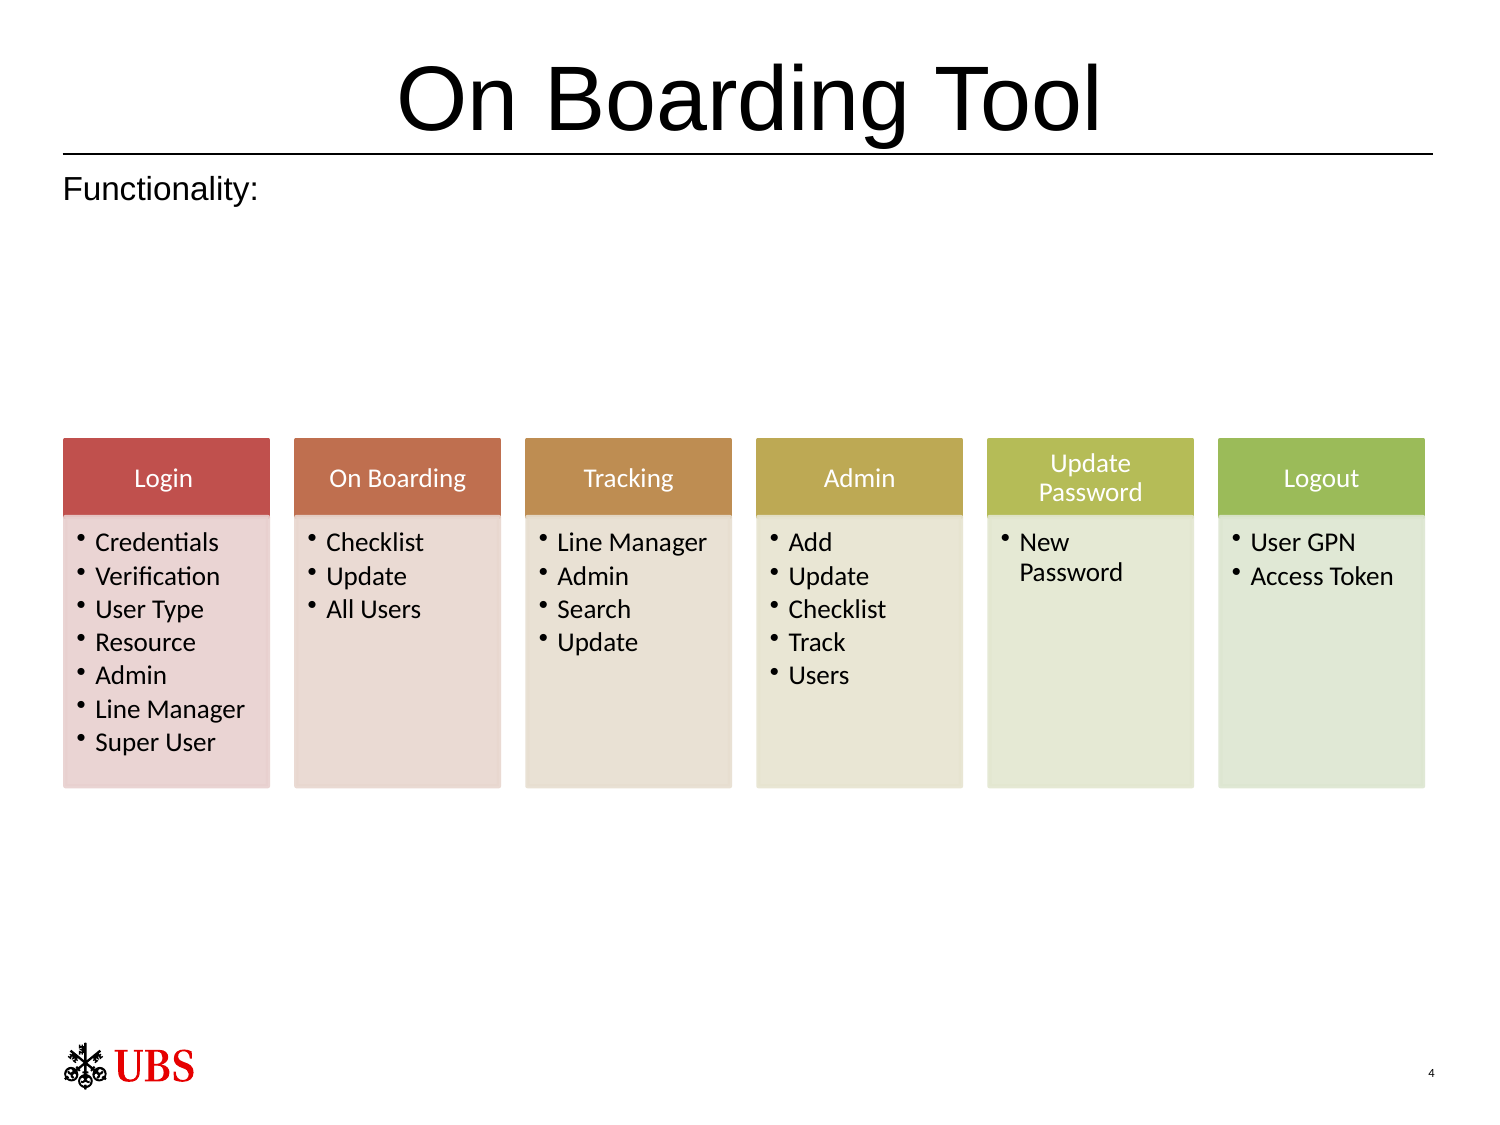

# On Boarding Tool

Functionality:
Login
Credentials
Verification
User Type
Resource
Admin
Line Manager
Super User
On Boarding
Checklist
Update
All Users
Tracking
Line Manager
Admin
Search
Update
Admin
Add
Update
Checklist
Track
Users
Update Password
New Password
Logout
User GPN
Access Token